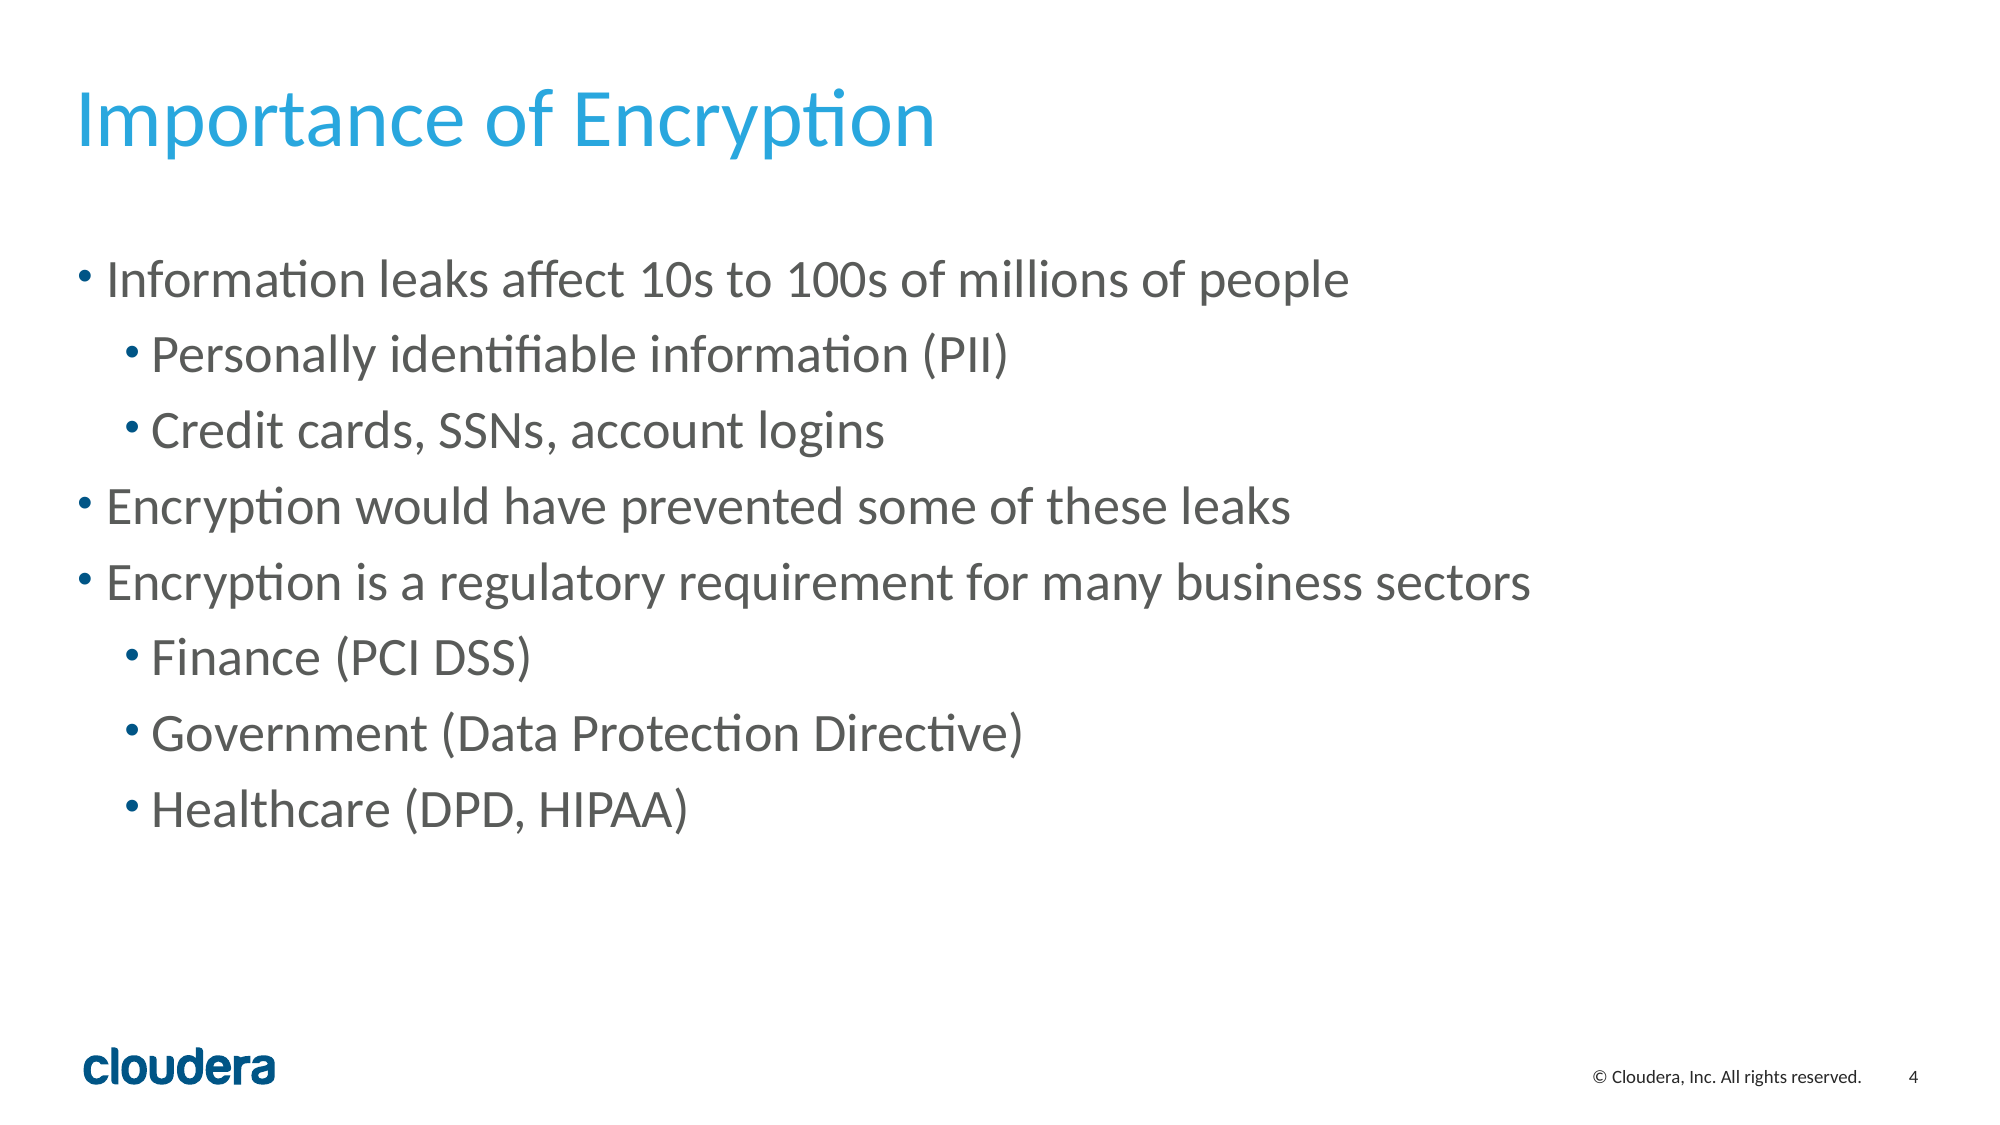

# Importance of Encryption
Information leaks affect 10s to 100s of millions of people
Personally identifiable information (PII)
Credit cards, SSNs, account logins
Encryption would have prevented some of these leaks
Encryption is a regulatory requirement for many business sectors
Finance (PCI DSS)
Government (Data Protection Directive)
Healthcare (DPD, HIPAA)